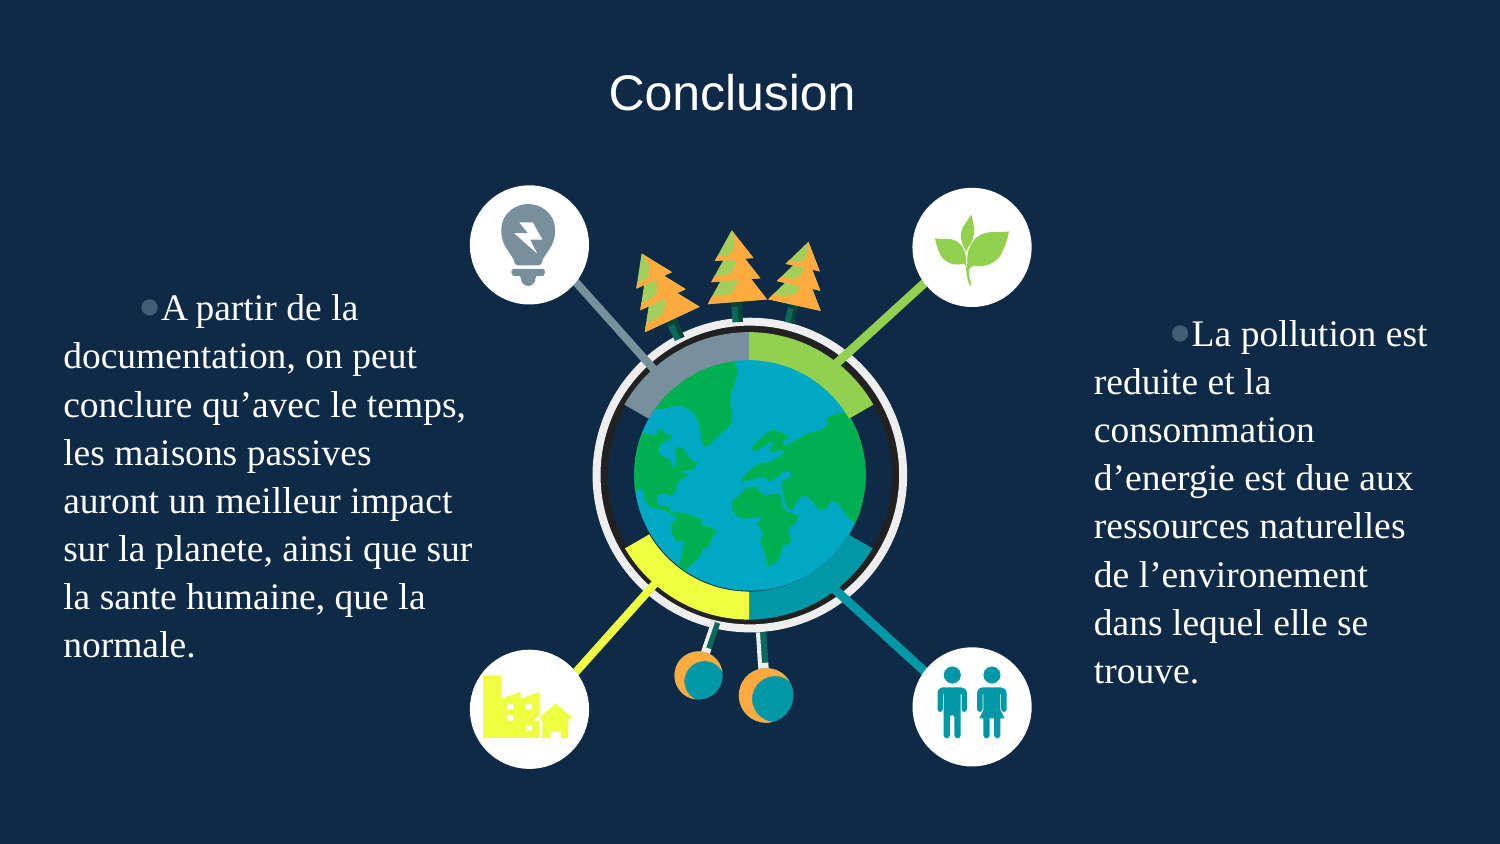

Conclusion

A partir de la documentation, on peut conclure qu’avec le temps, les maisons passives auront un meilleur impact sur la planete, ainsi que sur la sante humaine, que la normale.

La pollution est reduite et la consommation d’energie est due aux ressources naturelles de l’environement dans lequel elle se trouve.